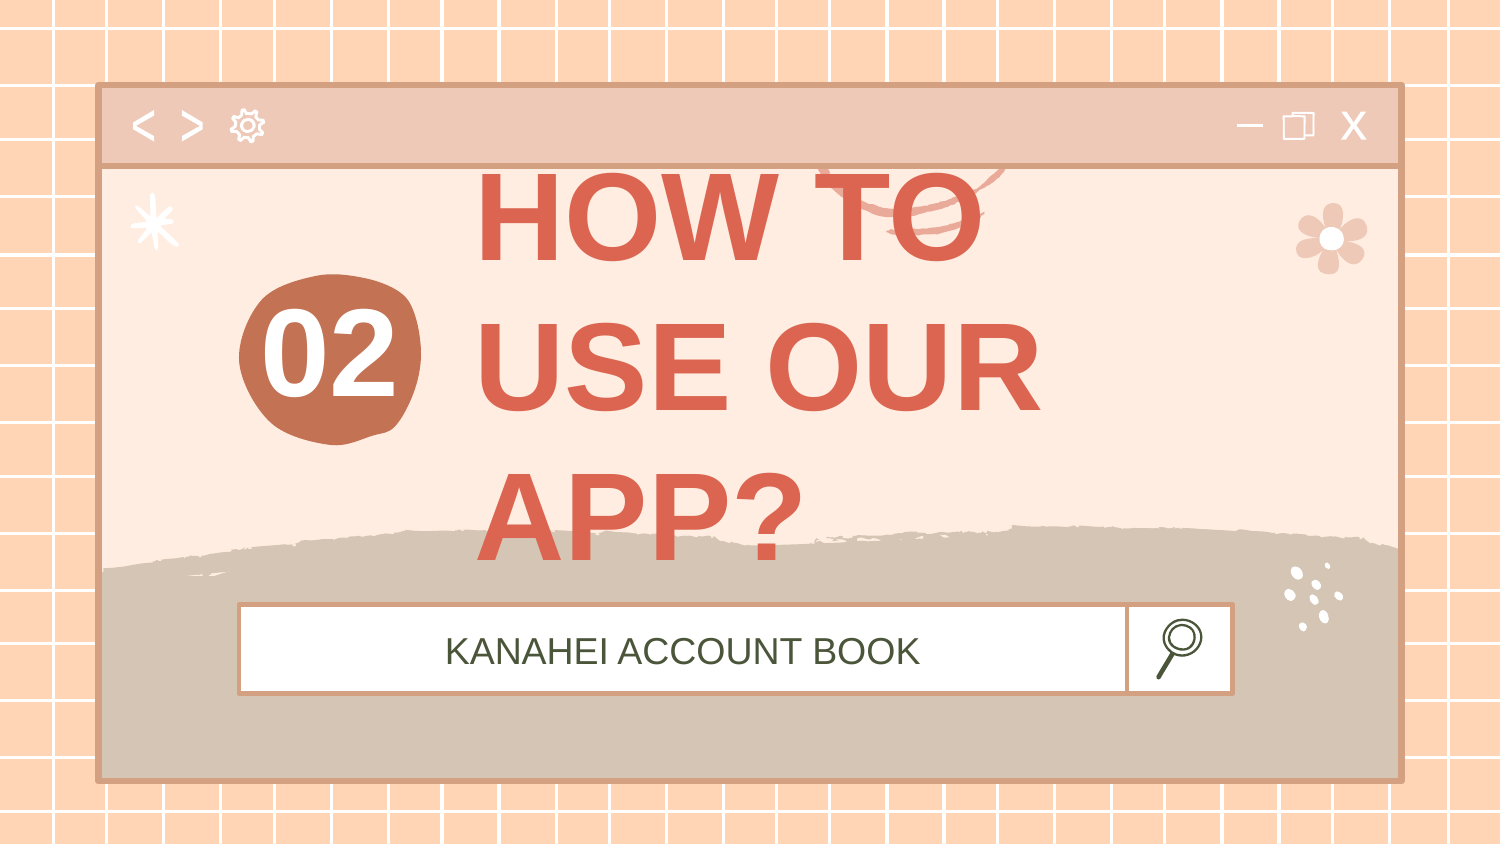

# HOW TO USE OUR APP?
02

KANAHEI ACCOUNT BOOK